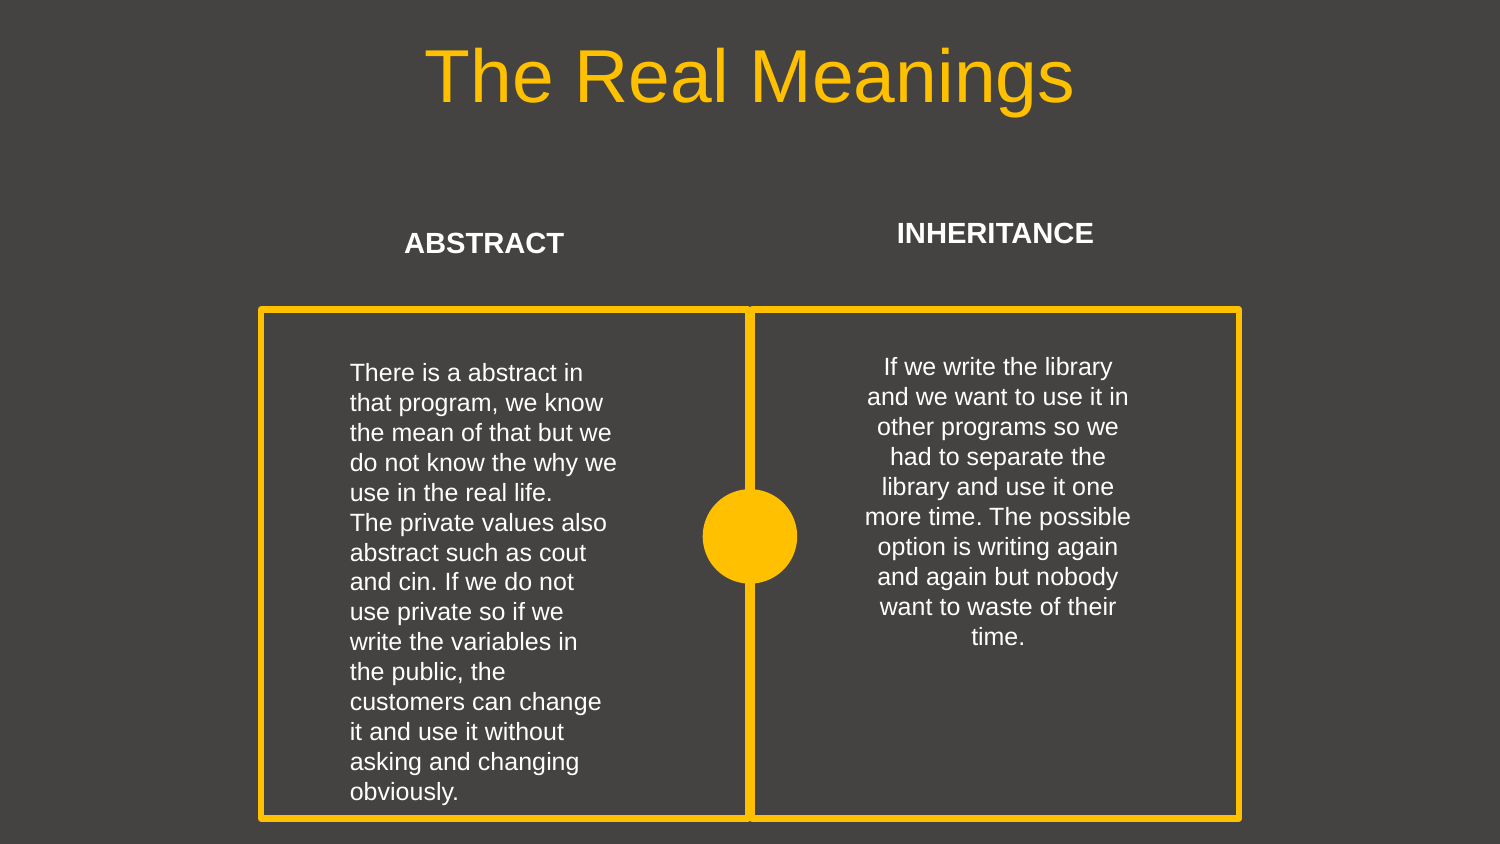

The Real Meanings
INHERITANCE
If we write the library and we want to use it in other programs so we had to separate the library and use it one more time. The possible option is writing again and again but nobody want to waste of their time.
ABSTRACT
There is a abstract in that program, we know the mean of that but we do not know the why we use in the real life.
The private values also abstract such as cout and cin. If we do not use private so if we write the variables in the public, the customers can change it and use it without asking and changing obviously.